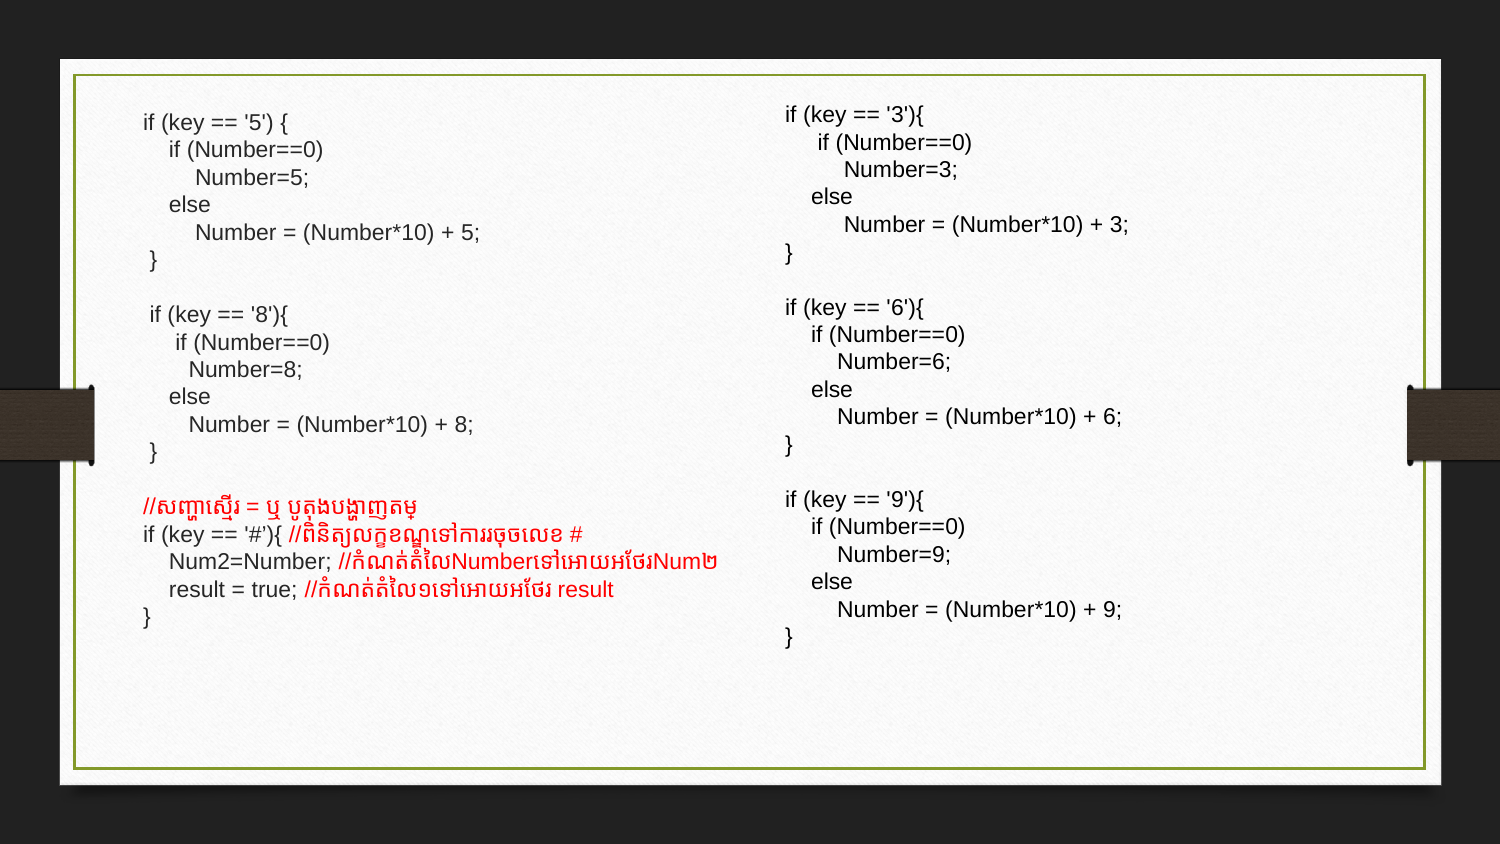

if (key == '5') {
    if (Number==0)
        Number=5;
    else
        Number = (Number*10) + 5;
 }

 if (key == '8'){
     if (Number==0)
       Number=8;
    else
       Number = (Number*10) + 8;
 }

//សញ្ហាស្មើរ = ឬ បូតុងបង្ហាញតម្លៃ
if (key == '#’){ //ពិនិត្យលក្ខខណ្ឌទៅការរចុចលេខ #
    Num2=Number; //កំណត់តំលៃNumberទៅអោយអថែរNum២
    result = true; //កំណត់តំលៃ១ទៅអោយអថែរ result
}

if (key == '3'){
     if (Number==0)
         Number=3;
    else
         Number = (Number*10) + 3;
}

if (key == '6'){
    if (Number==0)
        Number=6;
    else
        Number = (Number*10) + 6;
}

if (key == '9'){
    if (Number==0)
        Number=9;
    else
        Number = (Number*10) + 9;
}